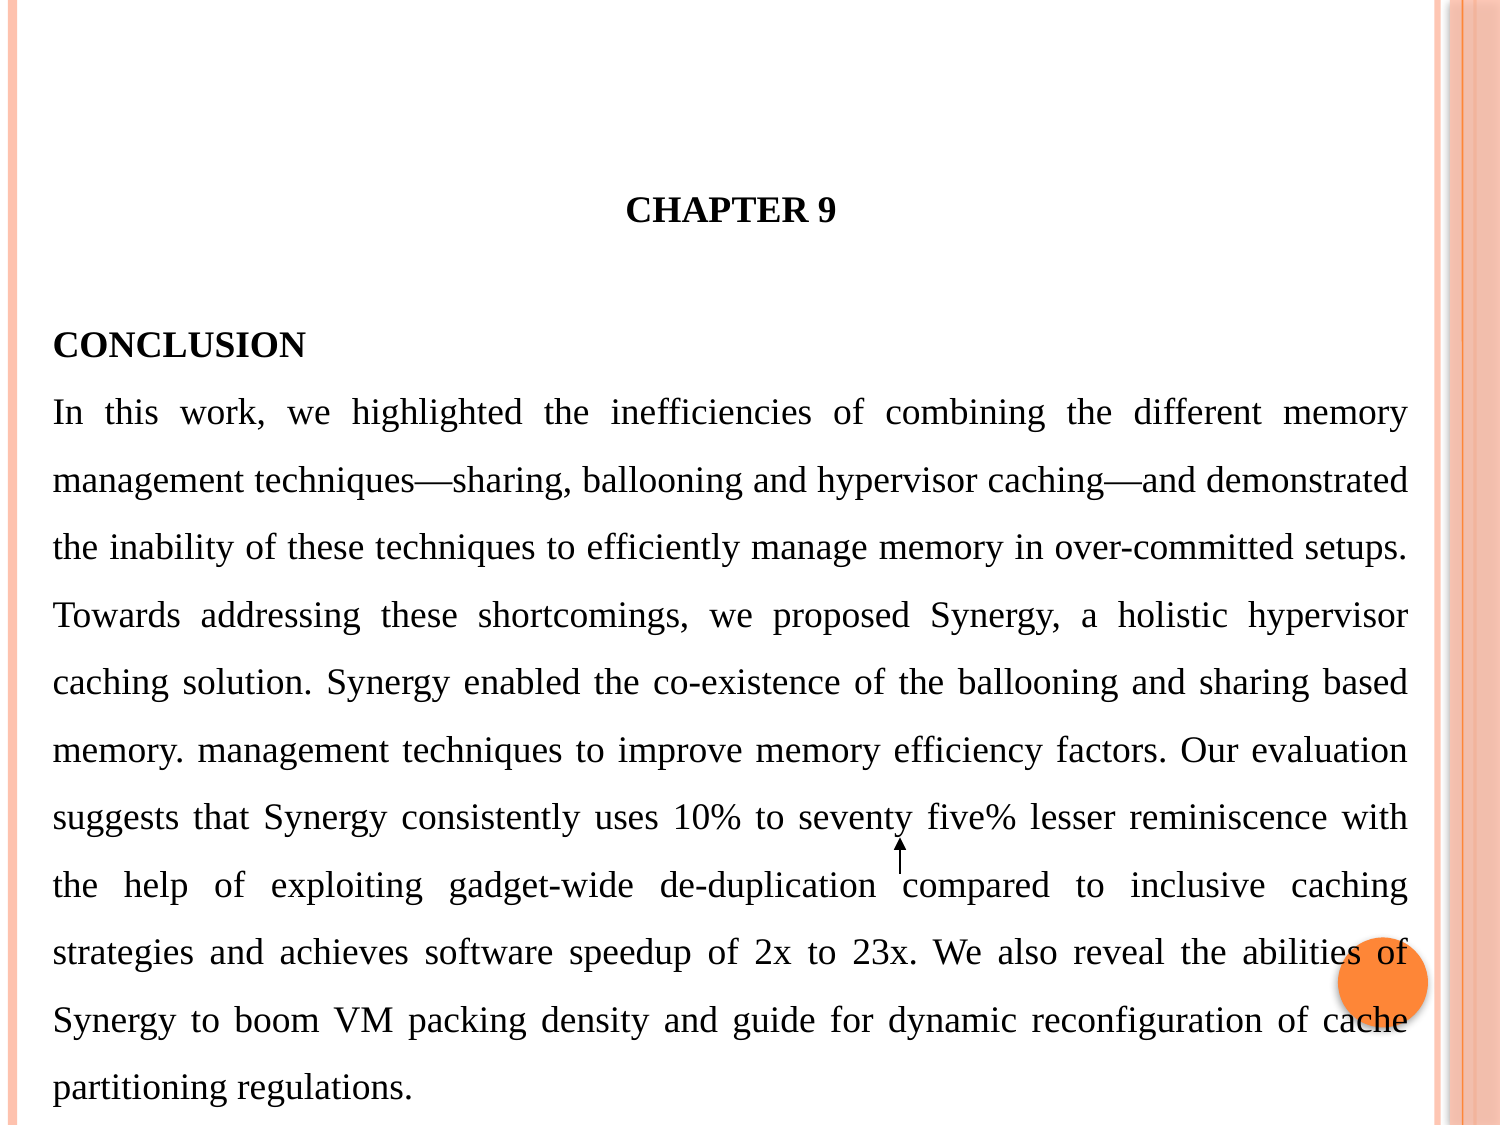

CHAPTER 9

CONCLUSION
In this work, we highlighted the inefficiencies of combining the different memory management techniques—sharing, ballooning and hypervisor caching—and demonstrated the inability of these techniques to efficiently manage memory in over-committed setups. Towards addressing these shortcomings, we proposed Synergy, a holistic hypervisor caching solution. Synergy enabled the co-existence of the ballooning and sharing based memory. management techniques to improve memory efficiency factors. Our evaluation suggests that Synergy consistently uses 10% to seventy five% lesser reminiscence with the help of exploiting gadget-wide de-duplication compared to inclusive caching strategies and achieves software speedup of 2x to 23x. We also reveal the abilities of Synergy to boom VM packing density and guide for dynamic reconfiguration of cache partitioning regulations.